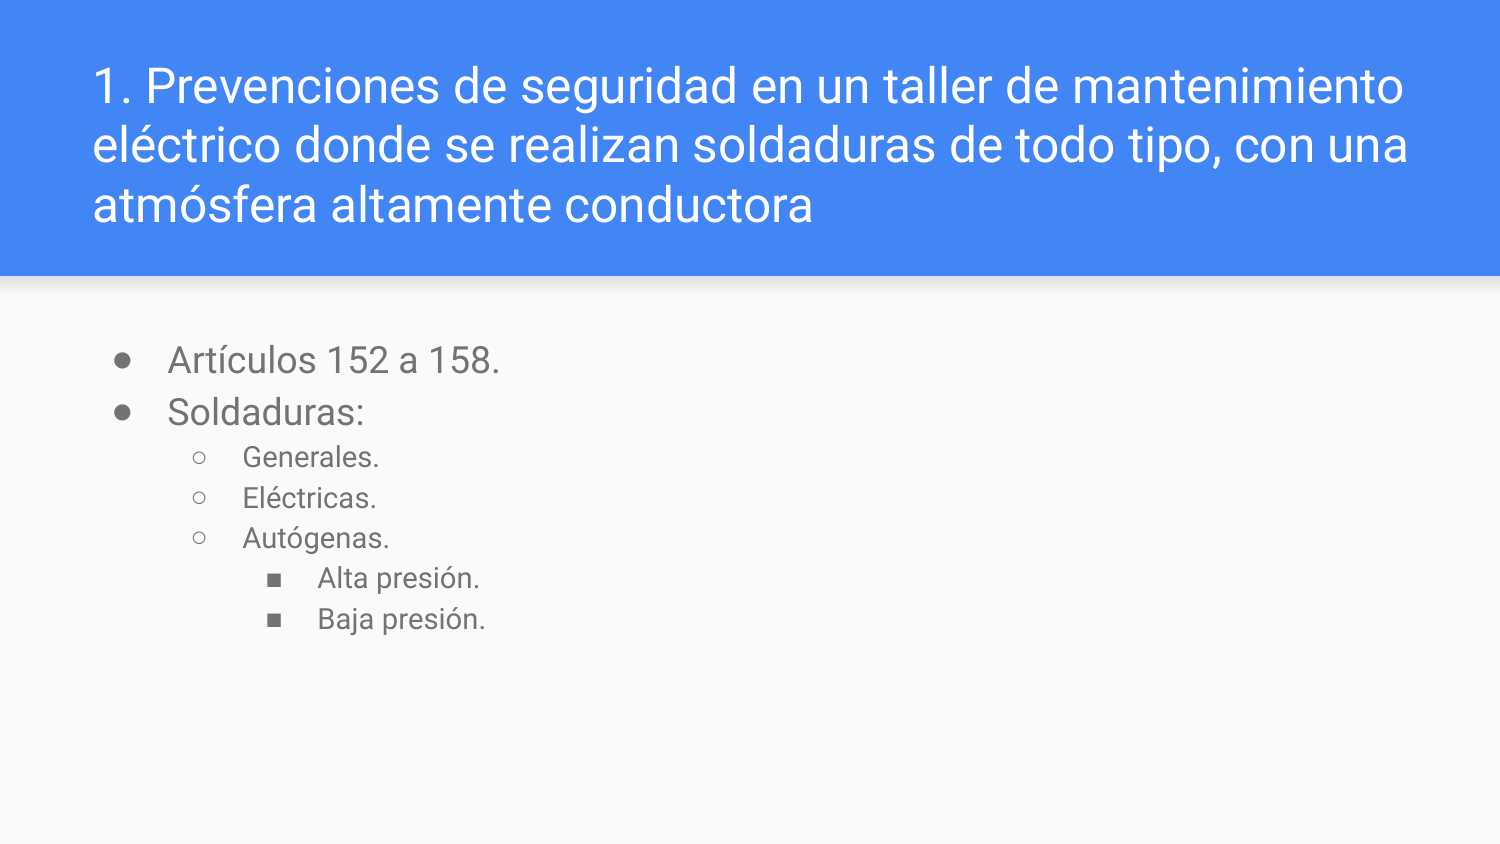

# 1. Prevenciones de seguridad en un taller de mantenimiento eléctrico donde se realizan soldaduras de todo tipo, con una atmósfera altamente conductora
Artículos 152 a 158.
Soldaduras:
Generales.
Eléctricas.
Autógenas.
Alta presión.
Baja presión.